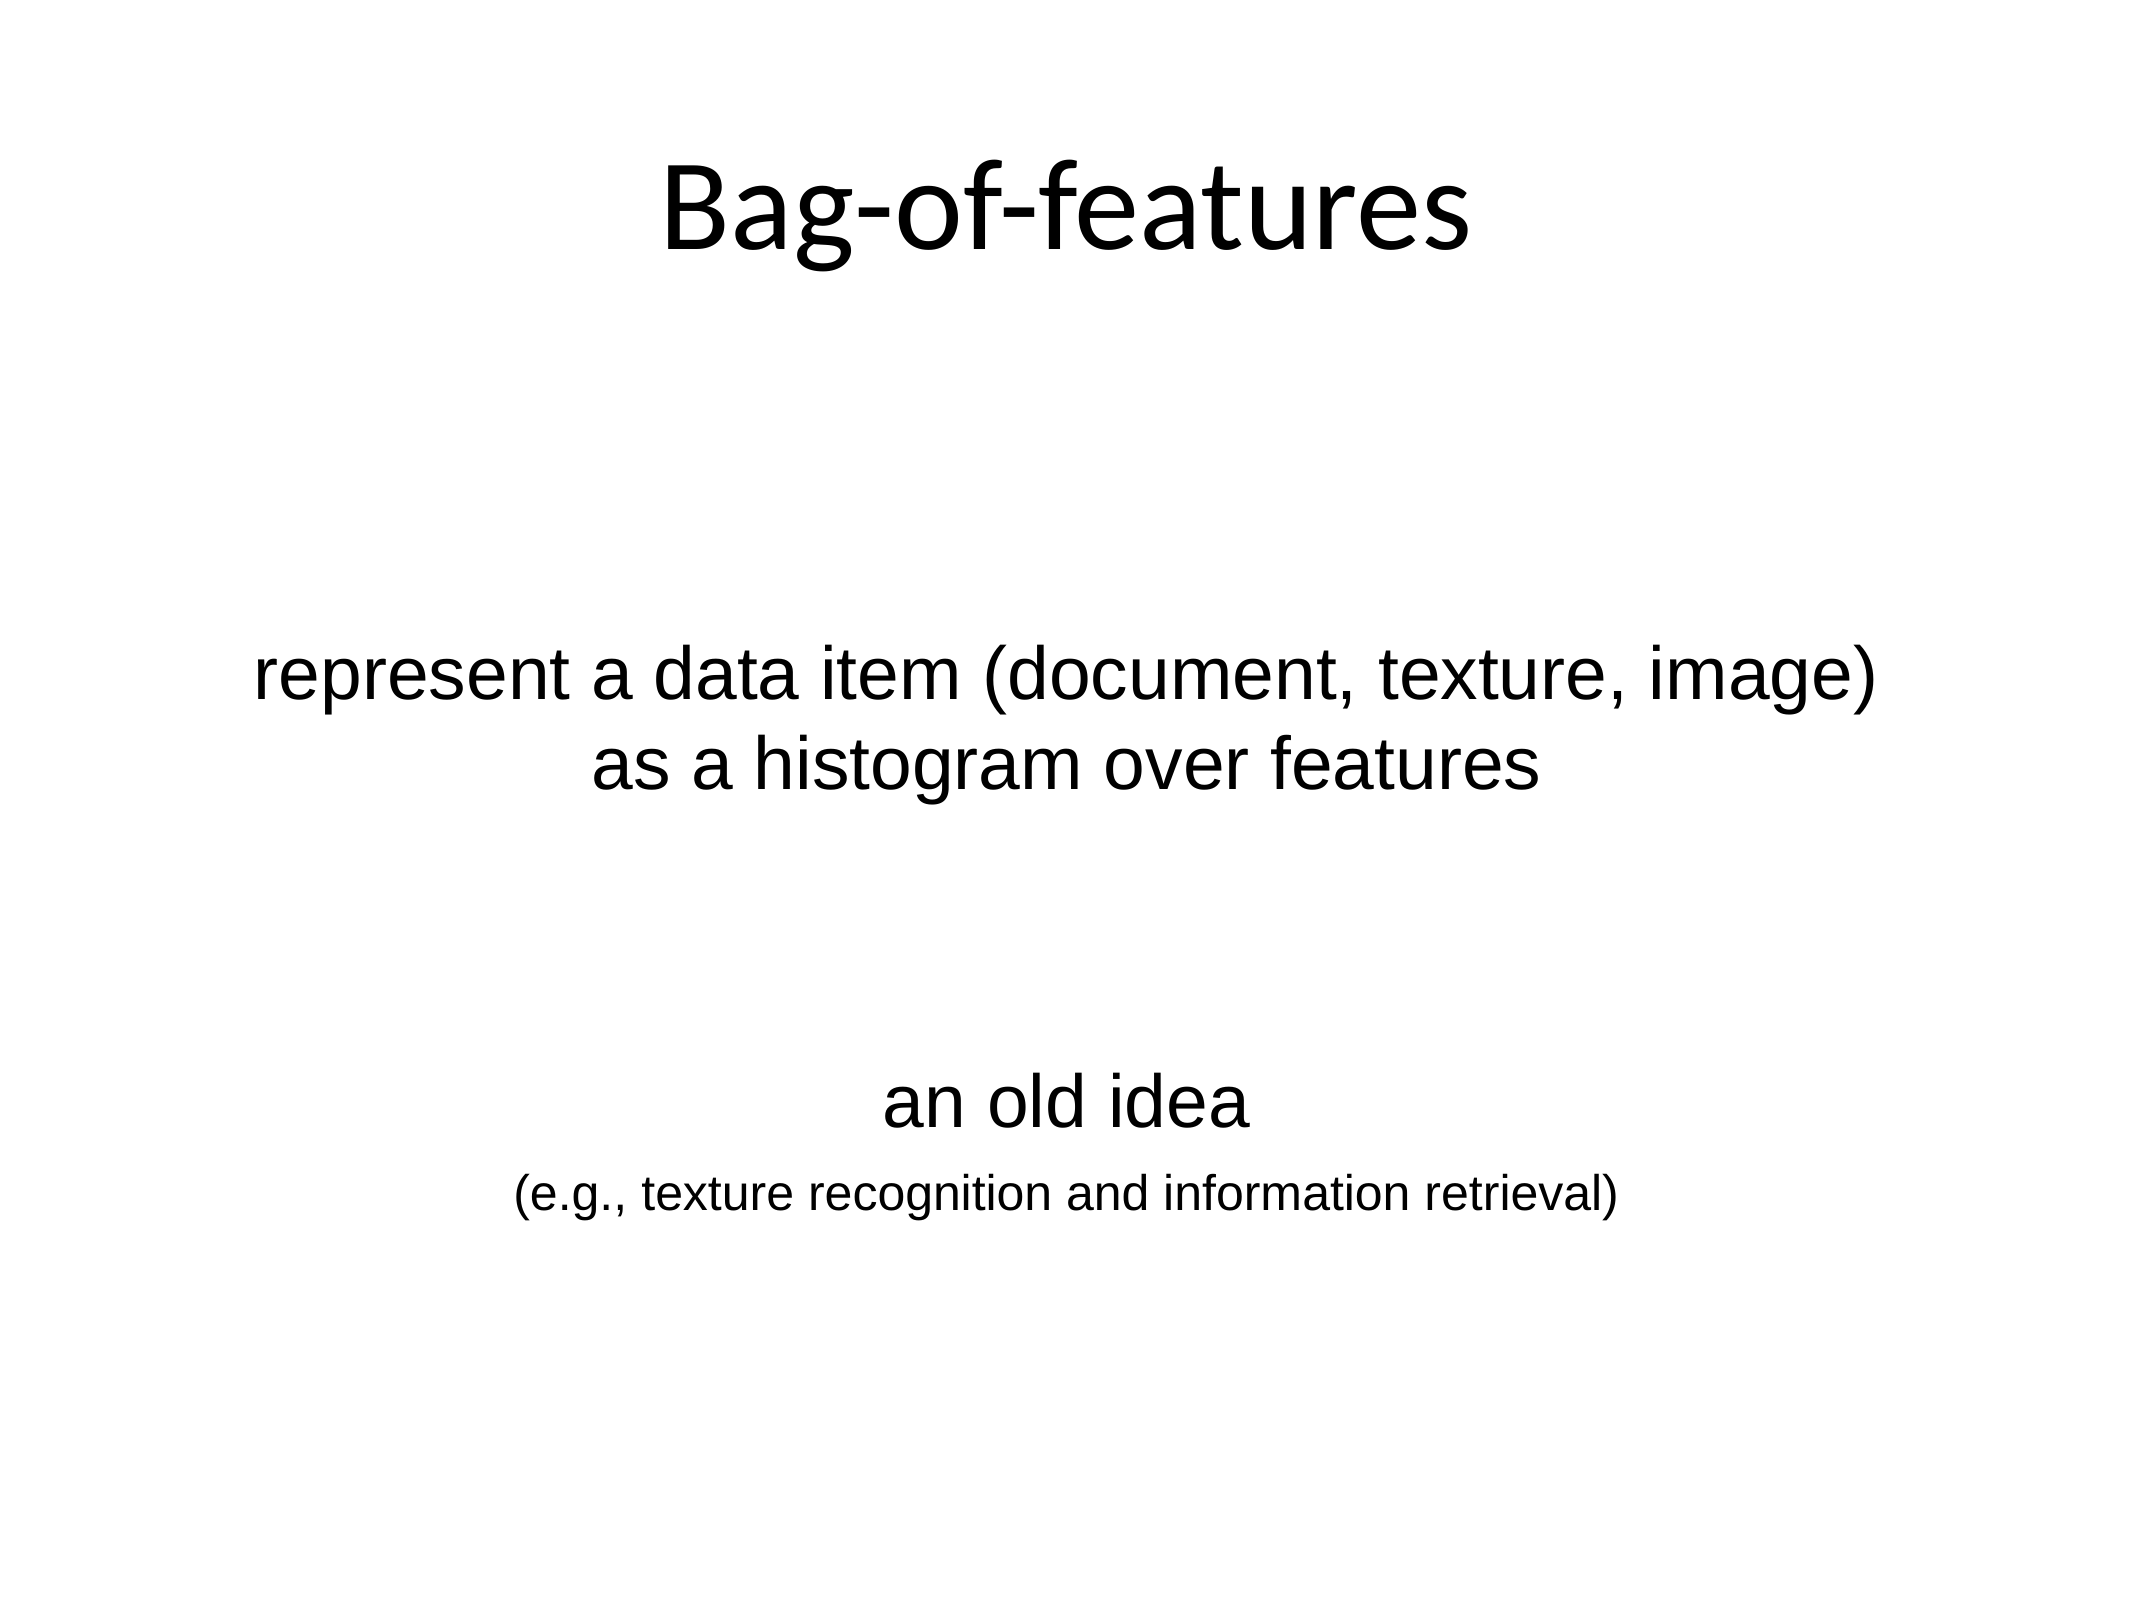

# Bag-of-features
represent a data item (document, texture, image)
as a histogram over features
an old idea
(e.g., texture recognition and information retrieval)